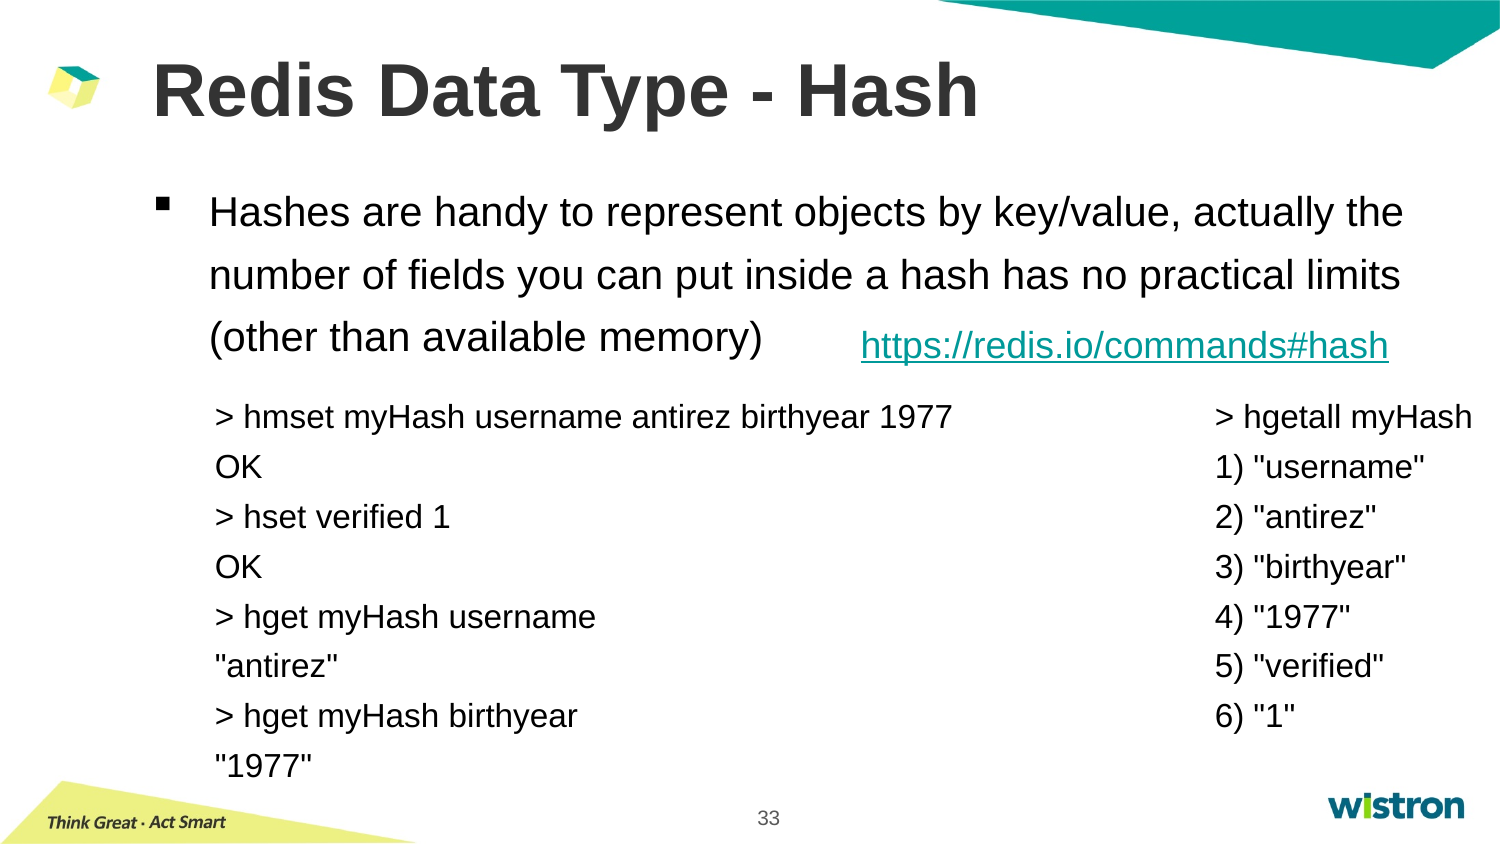

# Redis Data Type - Hash
Hashes are handy to represent objects by key/value, actually the number of fields you can put inside a hash has no practical limits (other than available memory)

https://redis.io/commands#hash
> hmset myHash username antirez birthyear 1977
OK
> hset verified 1
OK
> hget myHash username
"antirez"
> hget myHash birthyear
"1977"
> hgetall myHash
1) "username"
2) "antirez"
3) "birthyear"
4) "1977"
5) "verified"
6) "1"
33